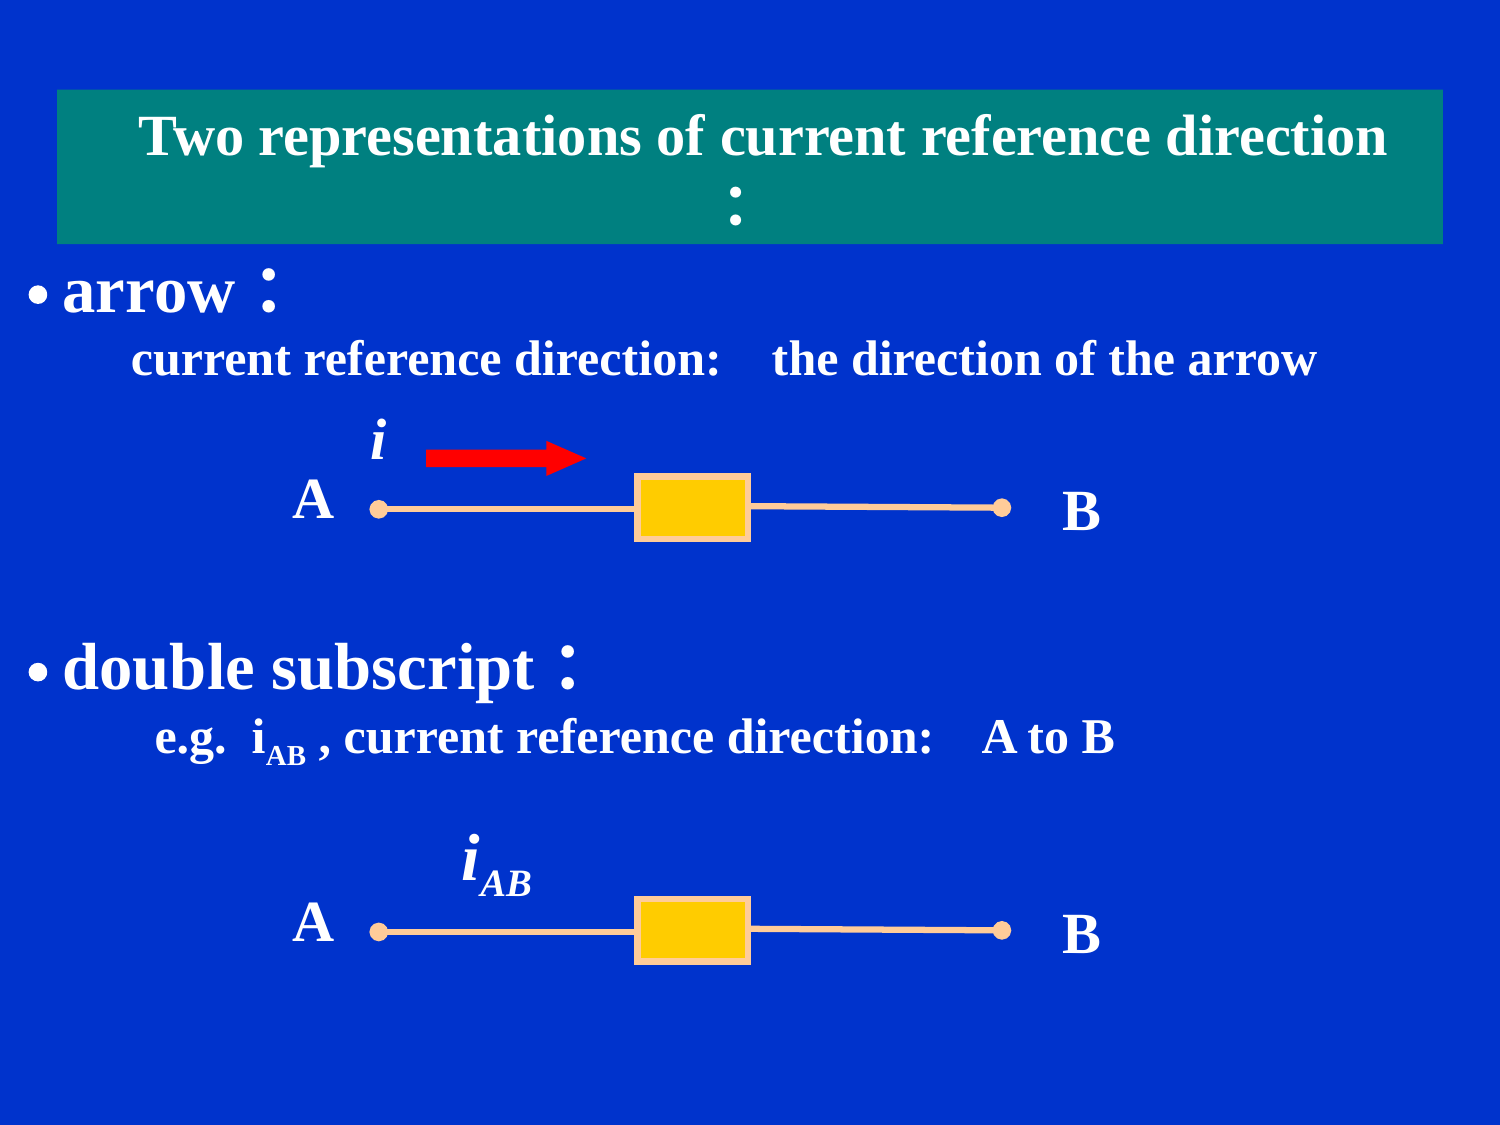

Two representations of current reference direction ：
• arrow：
current reference direction:    the direction of the arrow
i

A
B

• double subscript：
    e.g.  iAB , current reference direction:    A to B
iAB
A
B